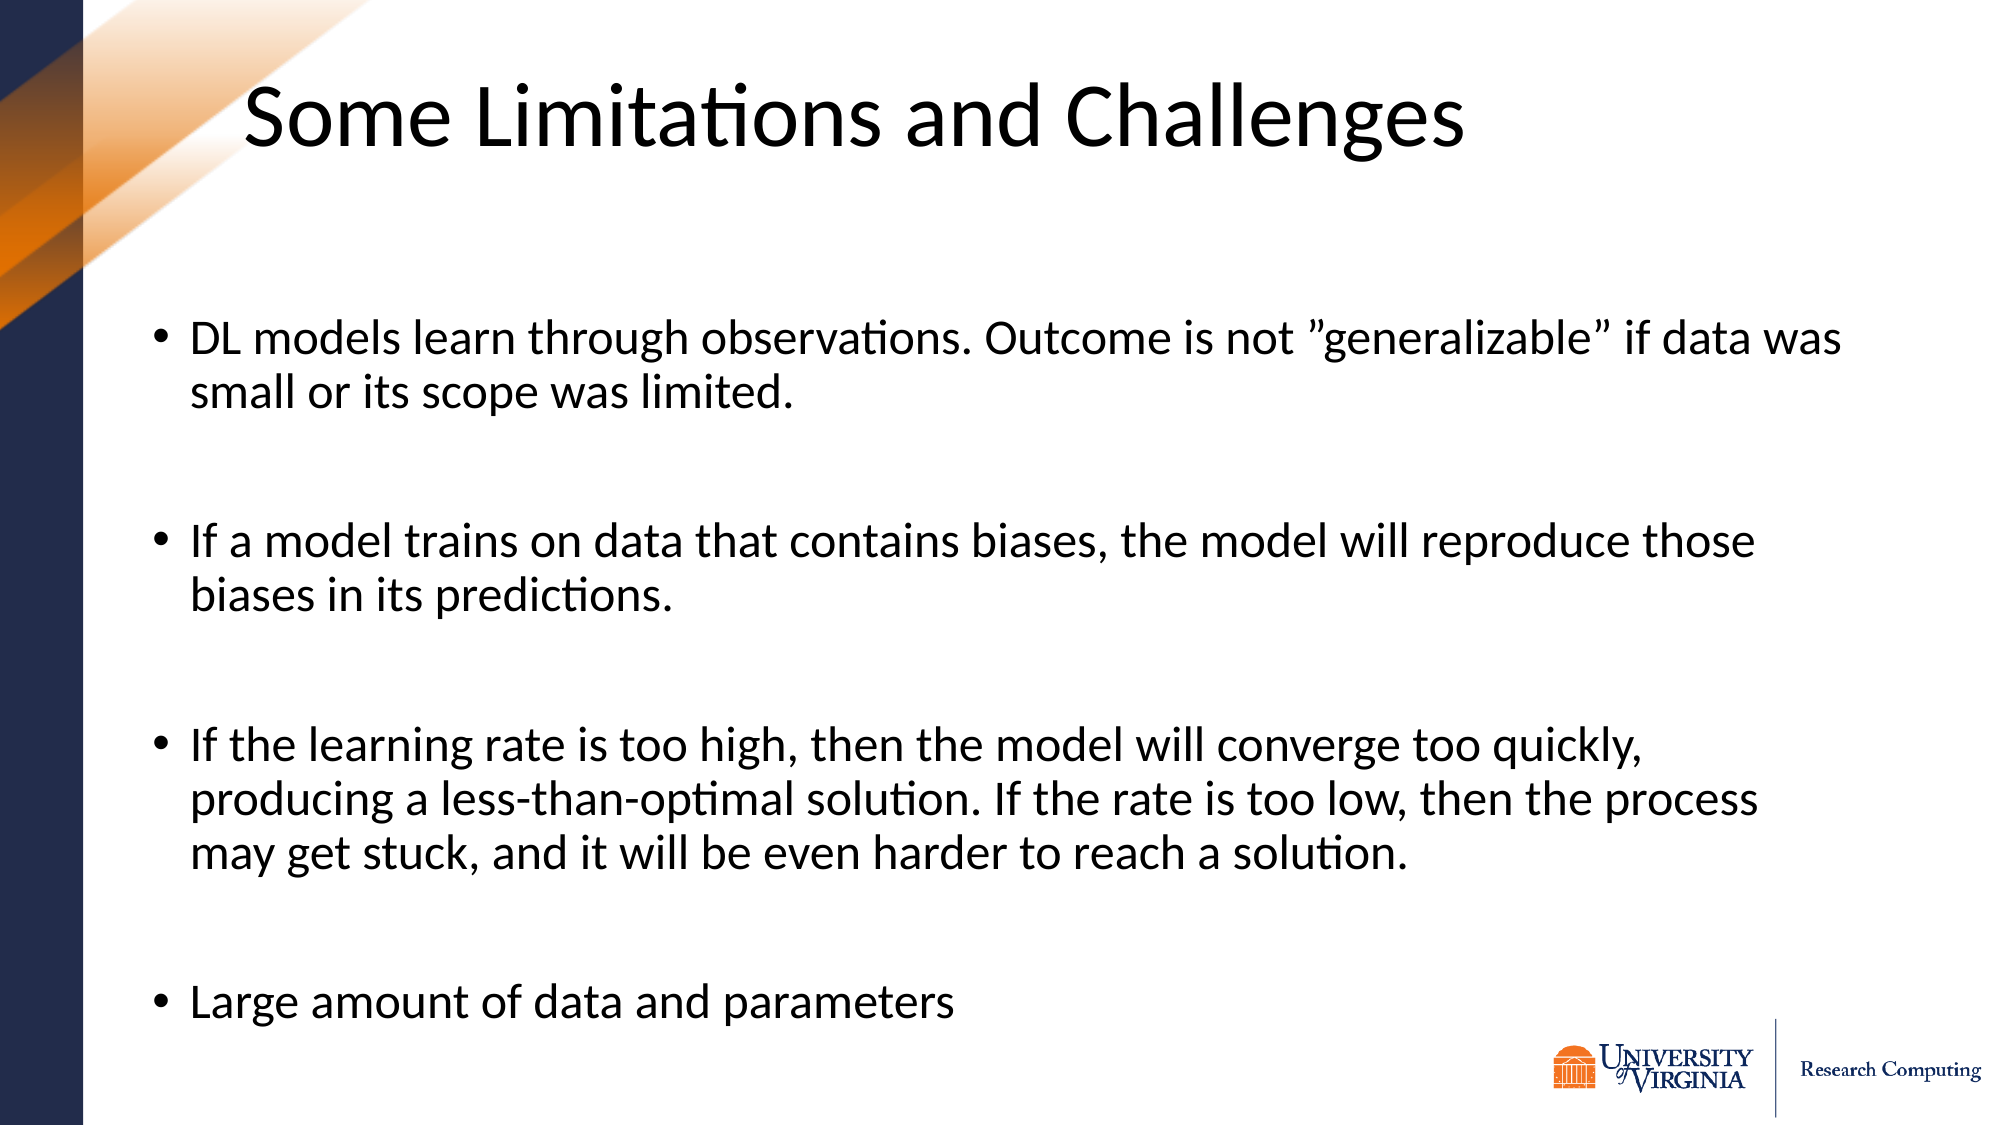

# Some Limitations and Challenges
DL models learn through observations. Outcome is not ”generalizable” if data was small or its scope was limited.

If a model trains on data that contains biases, the model will reproduce those biases in its predictions.

If the learning rate is too high, then the model will converge too quickly, producing a less-than-optimal solution. If the rate is too low, then the process may get stuck, and it will be even harder to reach a solution.

Large amount of data and parameters